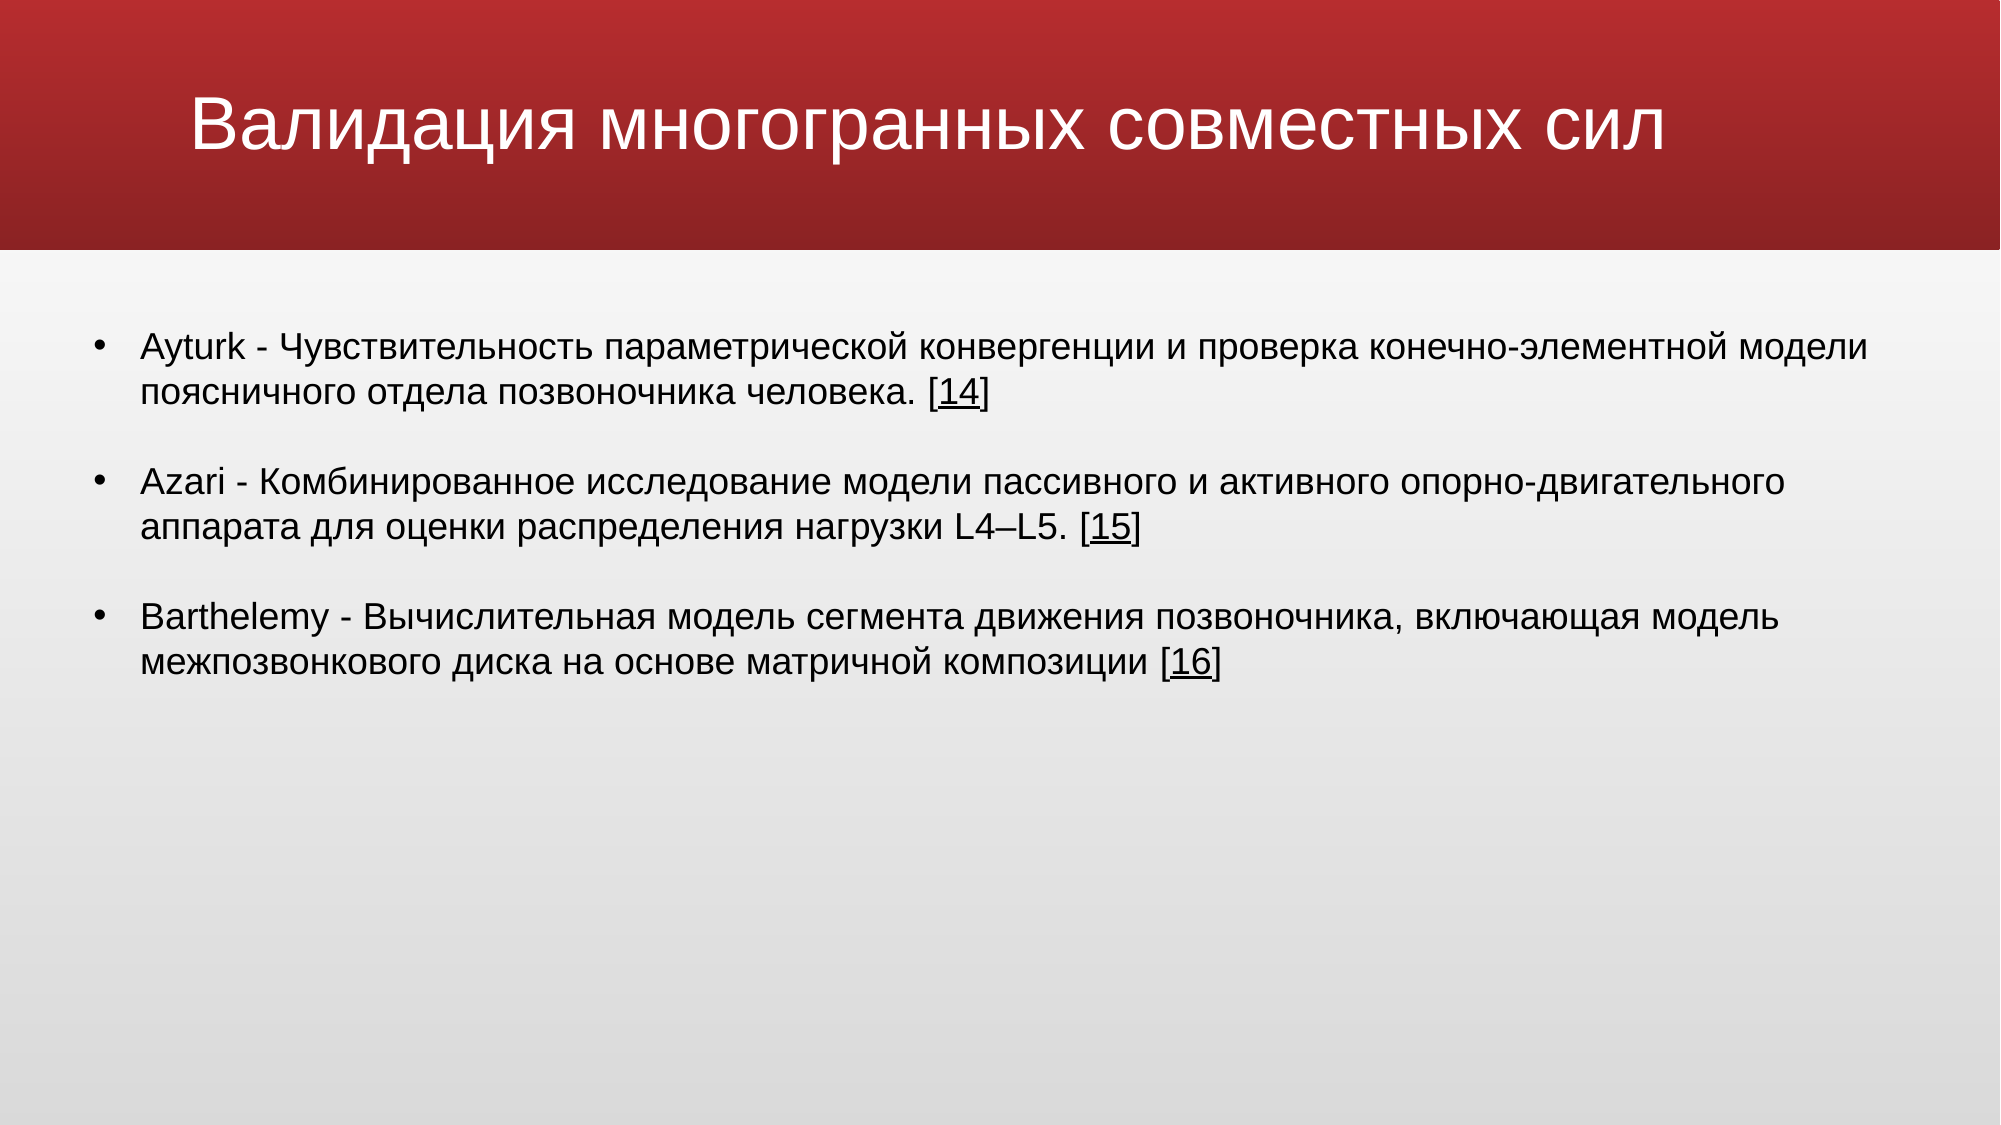

# Валидация многогранных совместных сил
Ayturk - Чувствительность параметрической конвергенции и проверка конечно-элементной модели поясничного отдела позвоночника человека. [14]
Azari - Комбинированное исследование модели пассивного и активного опорно-двигательного аппарата для оценки распределения нагрузки L4–L5. [15]
Barthelemy - Вычислительная модель сегмента движения позвоночника, включающая модель межпозвонкового диска на основе матричной композиции [16]